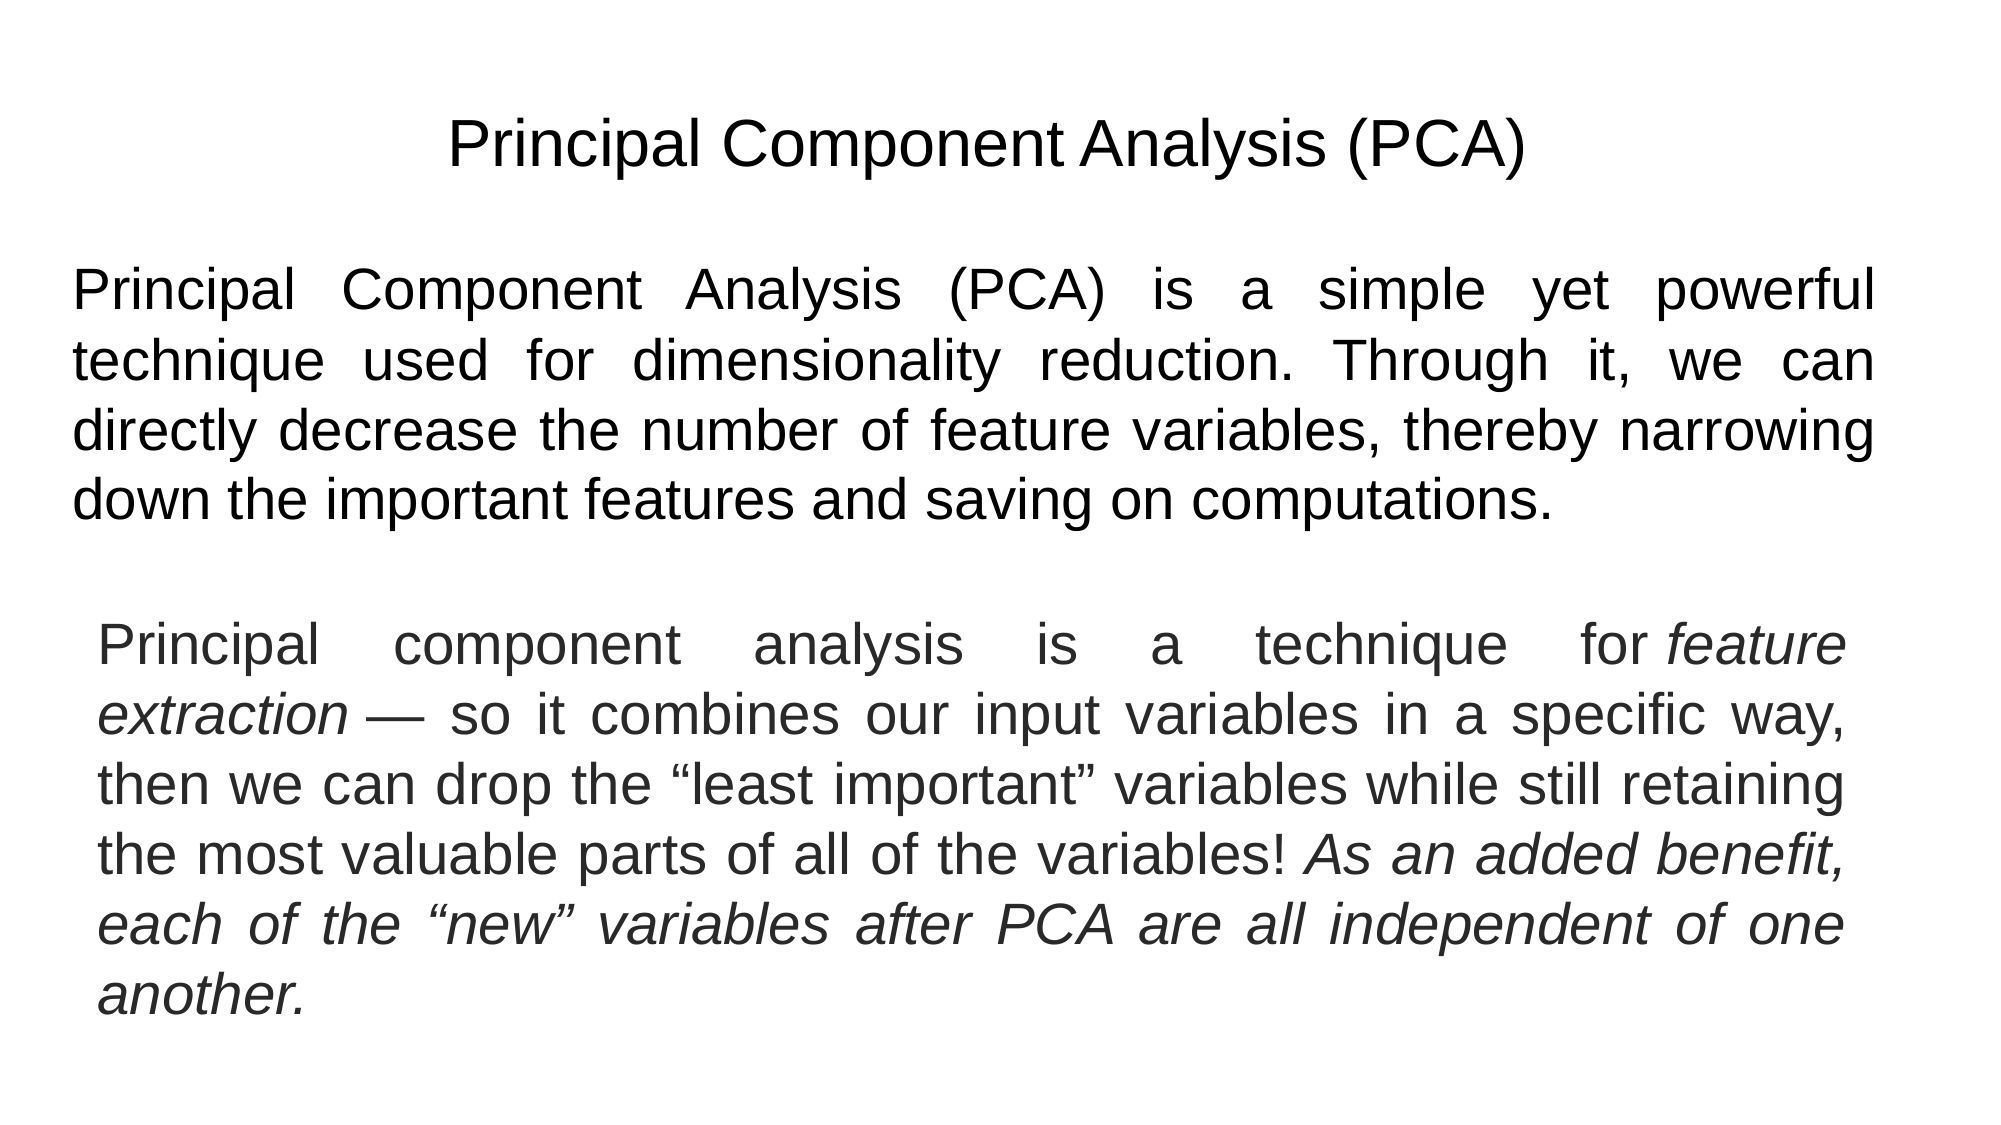

Principal Component Analysis (PCA)
Principal Component Analysis (PCA) is a simple yet powerful technique used for dimensionality reduction. Through it, we can directly decrease the number of feature variables, thereby narrowing down the important features and saving on computations.
Principal component analysis is a technique for feature extraction — so it combines our input variables in a specific way, then we can drop the “least important” variables while still retaining the most valuable parts of all of the variables! As an added benefit, each of the “new” variables after PCA are all independent of one another.